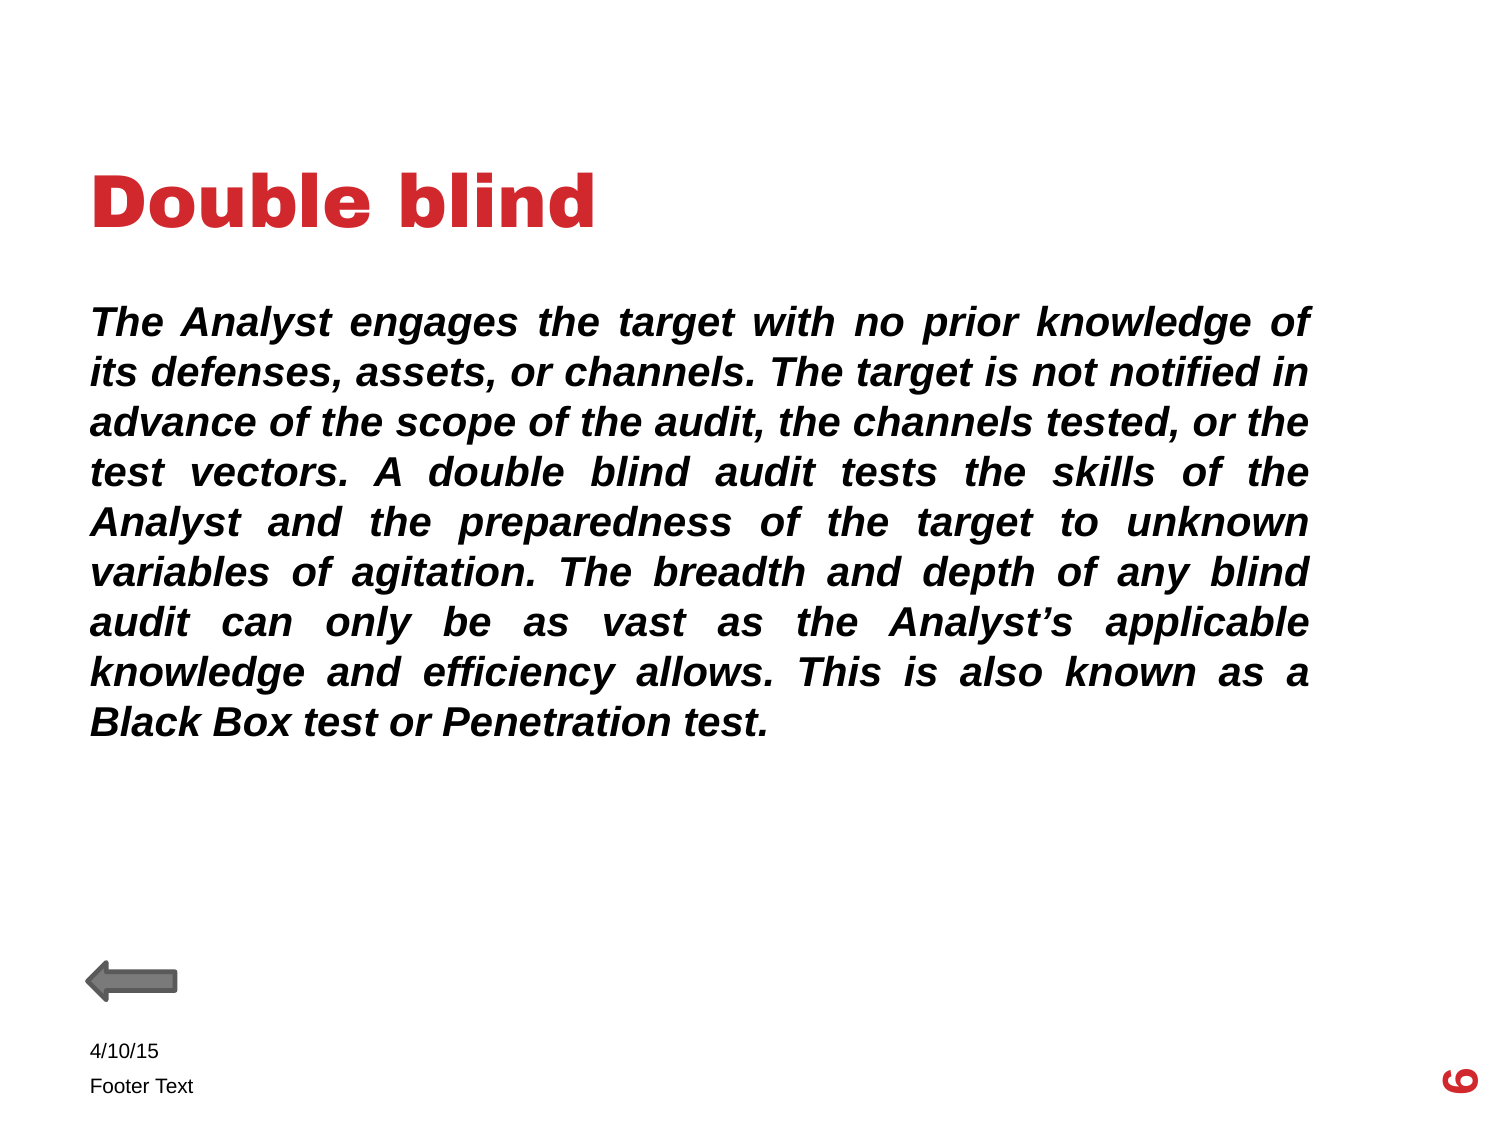

Double blind
The Analyst engages the target with no prior knowledge of its defenses, assets, or channels. The target is not notified in advance of the scope of the audit, the channels tested, or the test vectors. A double blind audit tests the skills of the Analyst and the preparedness of the target to unknown variables of agitation. The breadth and depth of any blind audit can only be as vast as the Analyst’s applicable knowledge and efficiency allows. This is also known as a Black Box test or Penetration test.

6
4/10/15
Footer Text